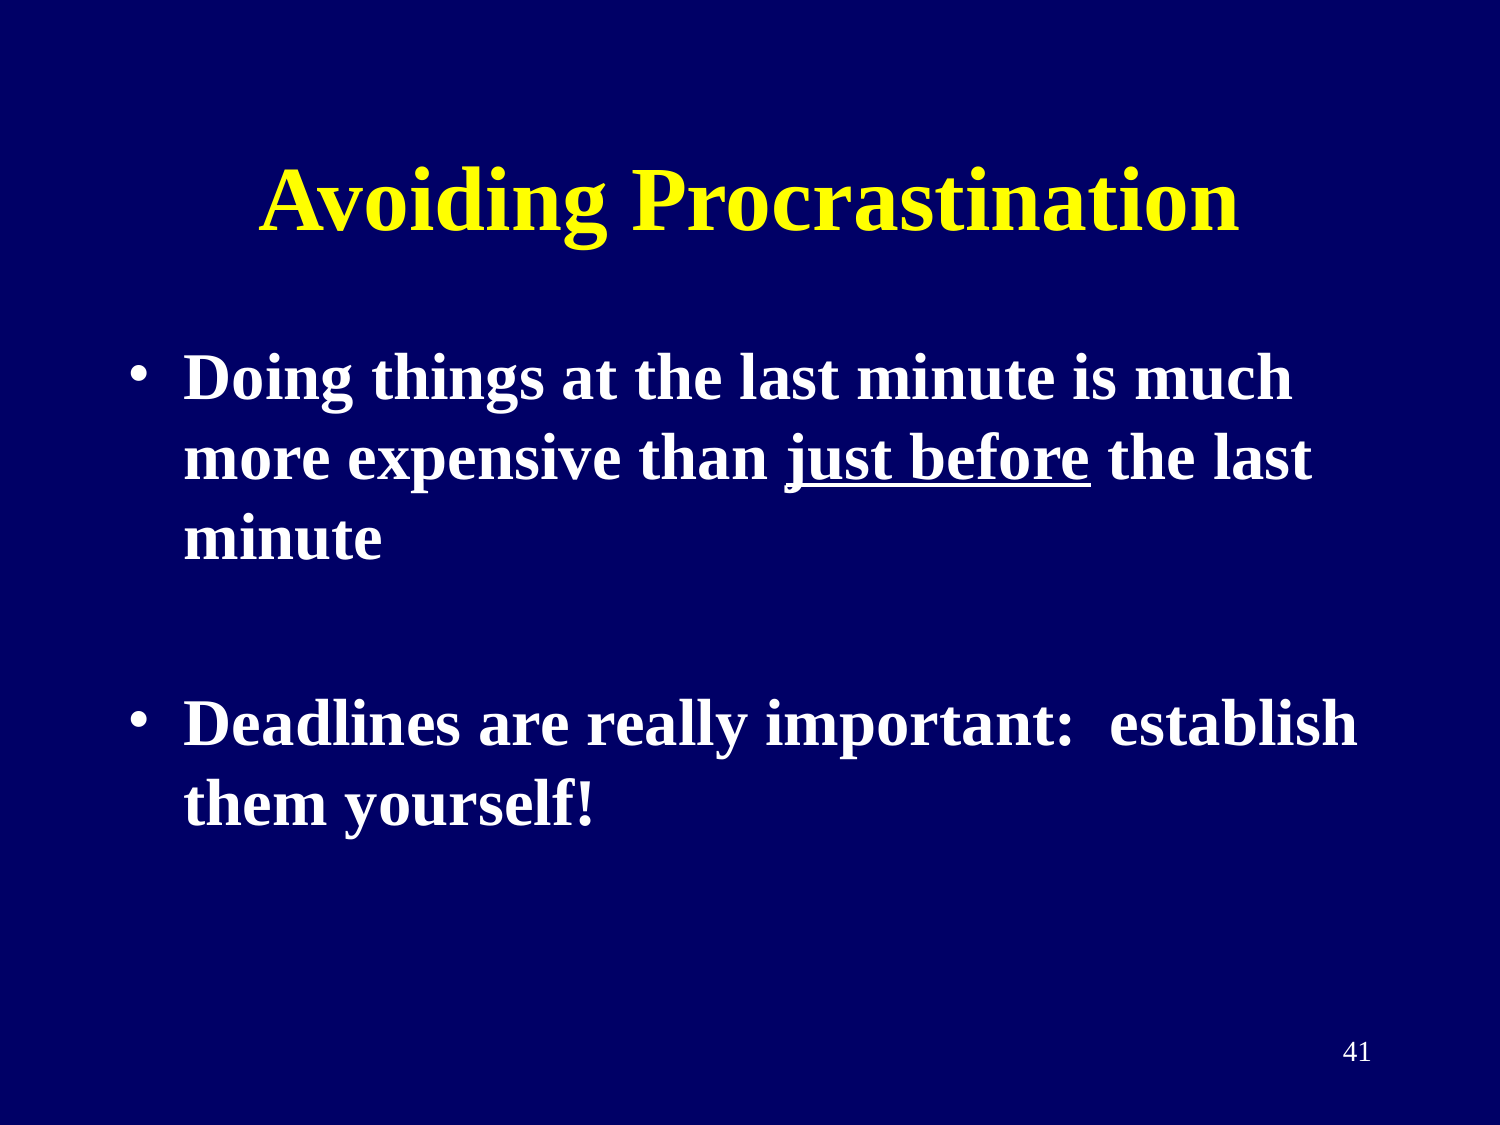

# Avoiding Procrastination
Doing things at the last minute is much more expensive than just before the last minute

Deadlines are really important:  establish them yourself!
41